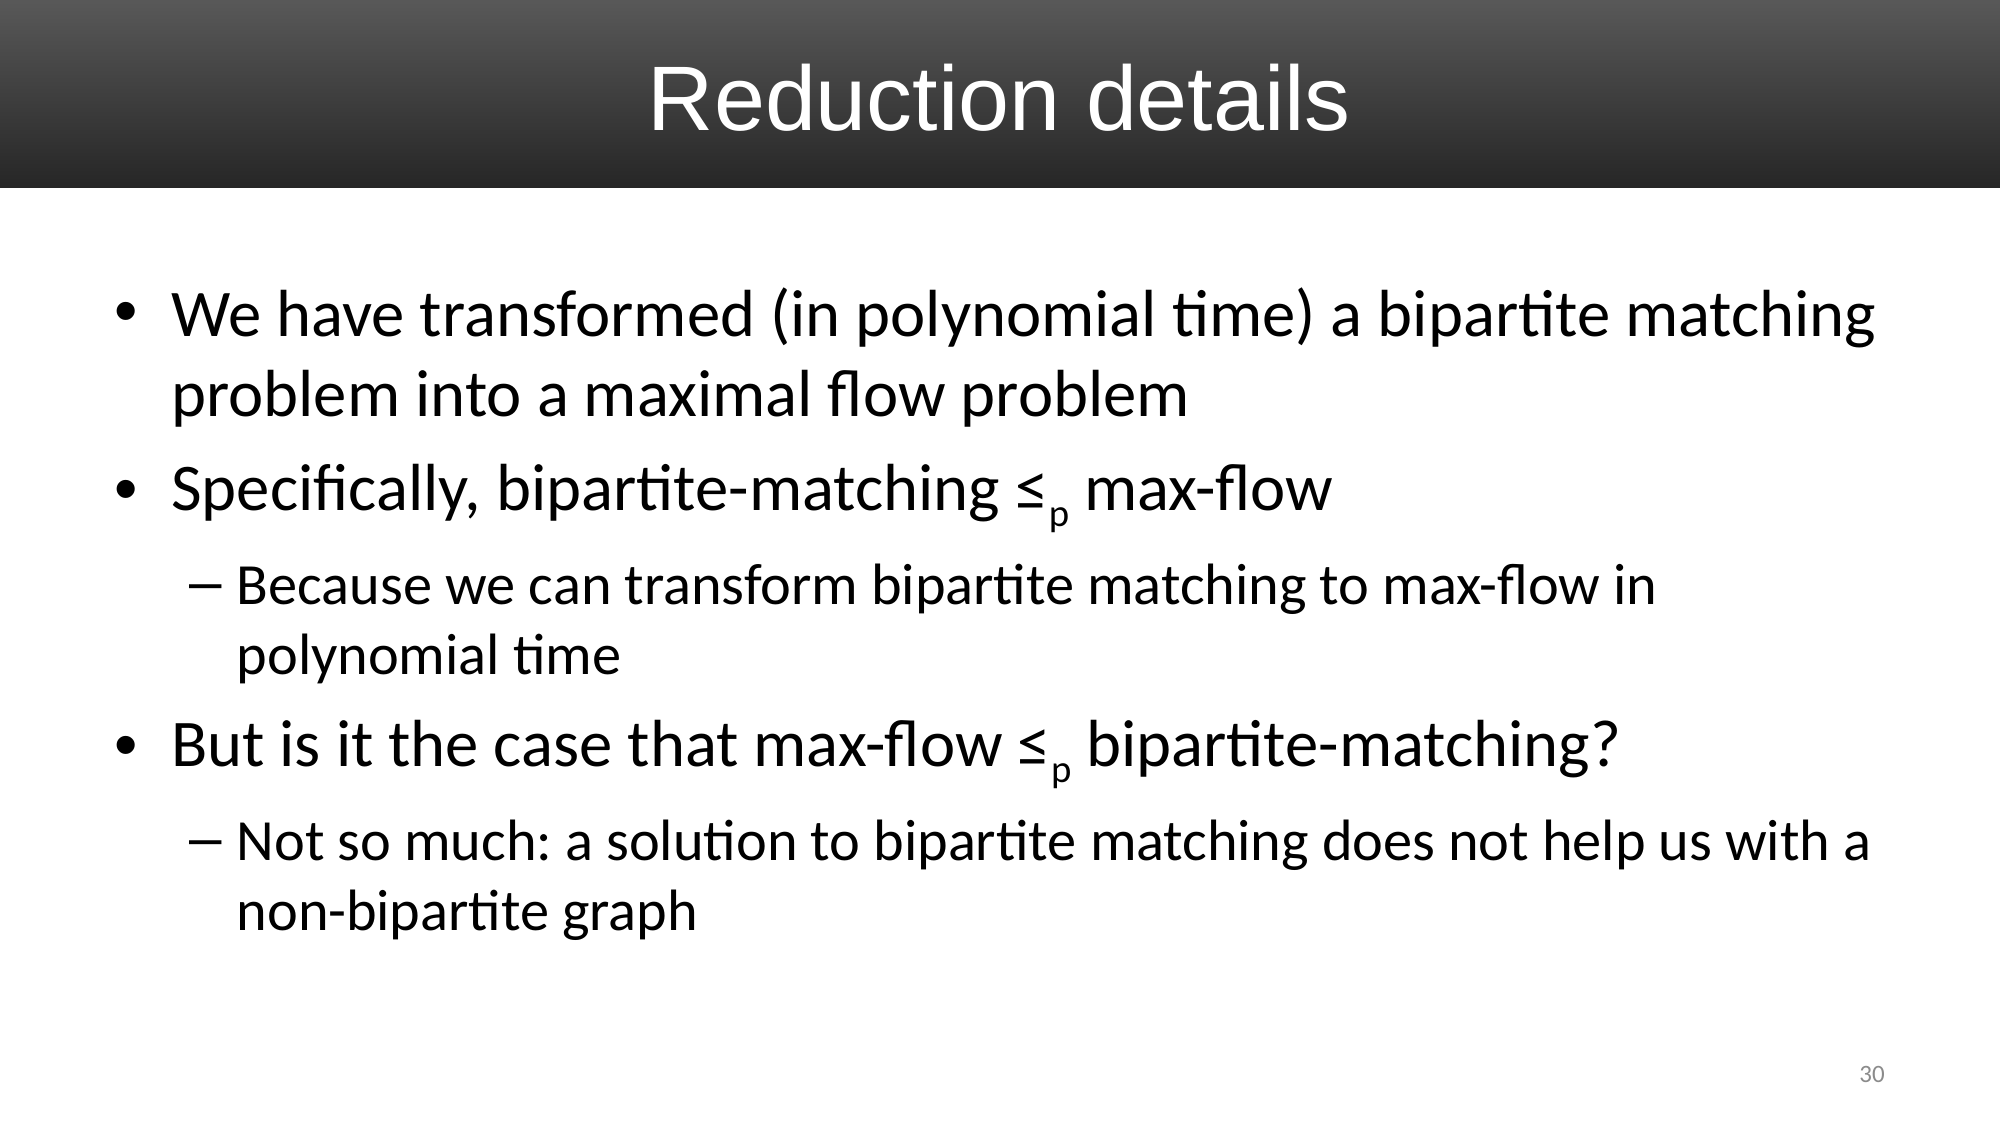

# Reduction details
We have transformed (in polynomial time) a bipartite matching problem into a maximal flow problem
Specifically, bipartite-matching ≤p max-flow
Because we can transform bipartite matching to max-flow in polynomial time
But is it the case that max-flow ≤p bipartite-matching?
Not so much: a solution to bipartite matching does not help us with a non-bipartite graph
30